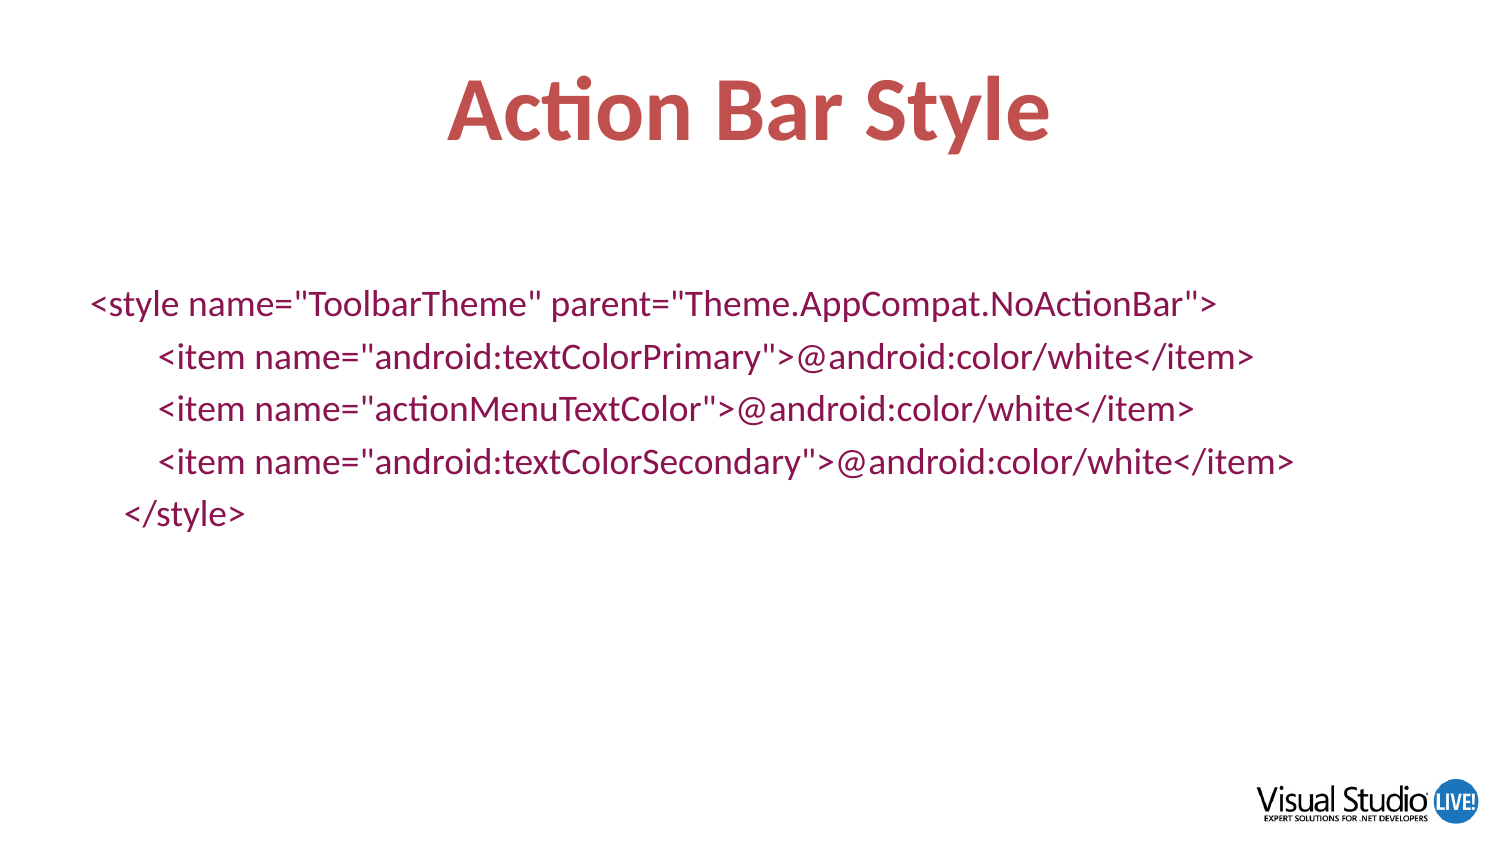

# Action Bar Style
<style name="ToolbarTheme" parent="Theme.AppCompat.NoActionBar">
        <item name="android:textColorPrimary">@android:color/white</item>
        <item name="actionMenuTextColor">@android:color/white</item>
        <item name="android:textColorSecondary">@android:color/white</item>
    </style>